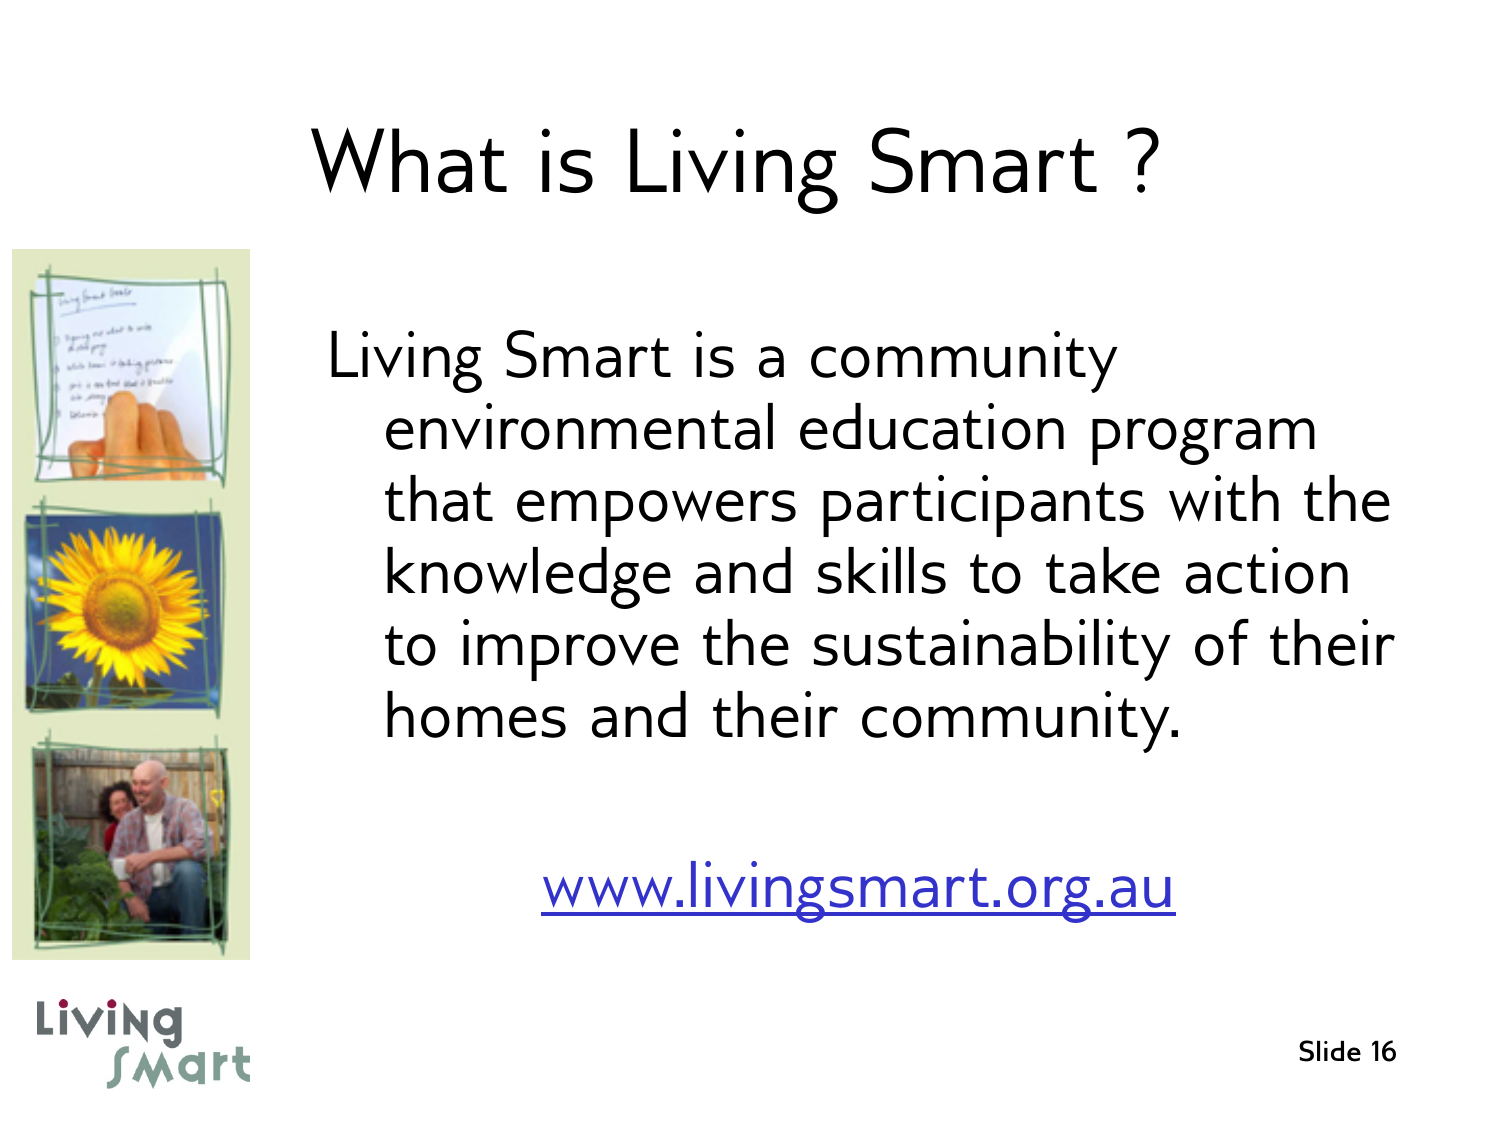

# What is Living Smart ?
Living Smart is a community environmental education program that empowers participants with the knowledge and skills to take action to improve the sustainability of their homes and their community.

www.livingsmart.org.au

Slide 16